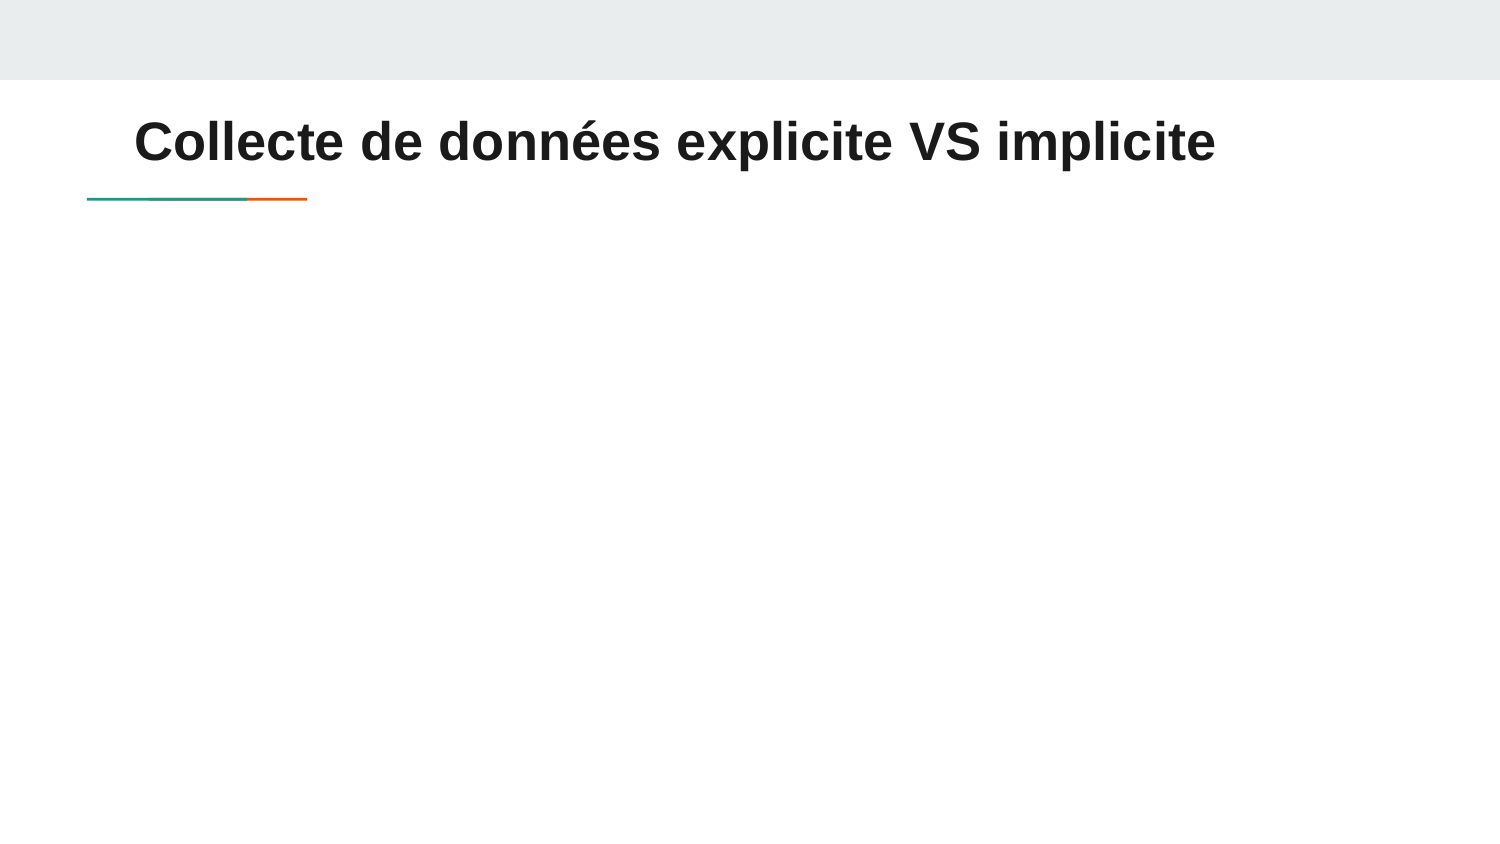

# Collecte de données explicite VS implicite